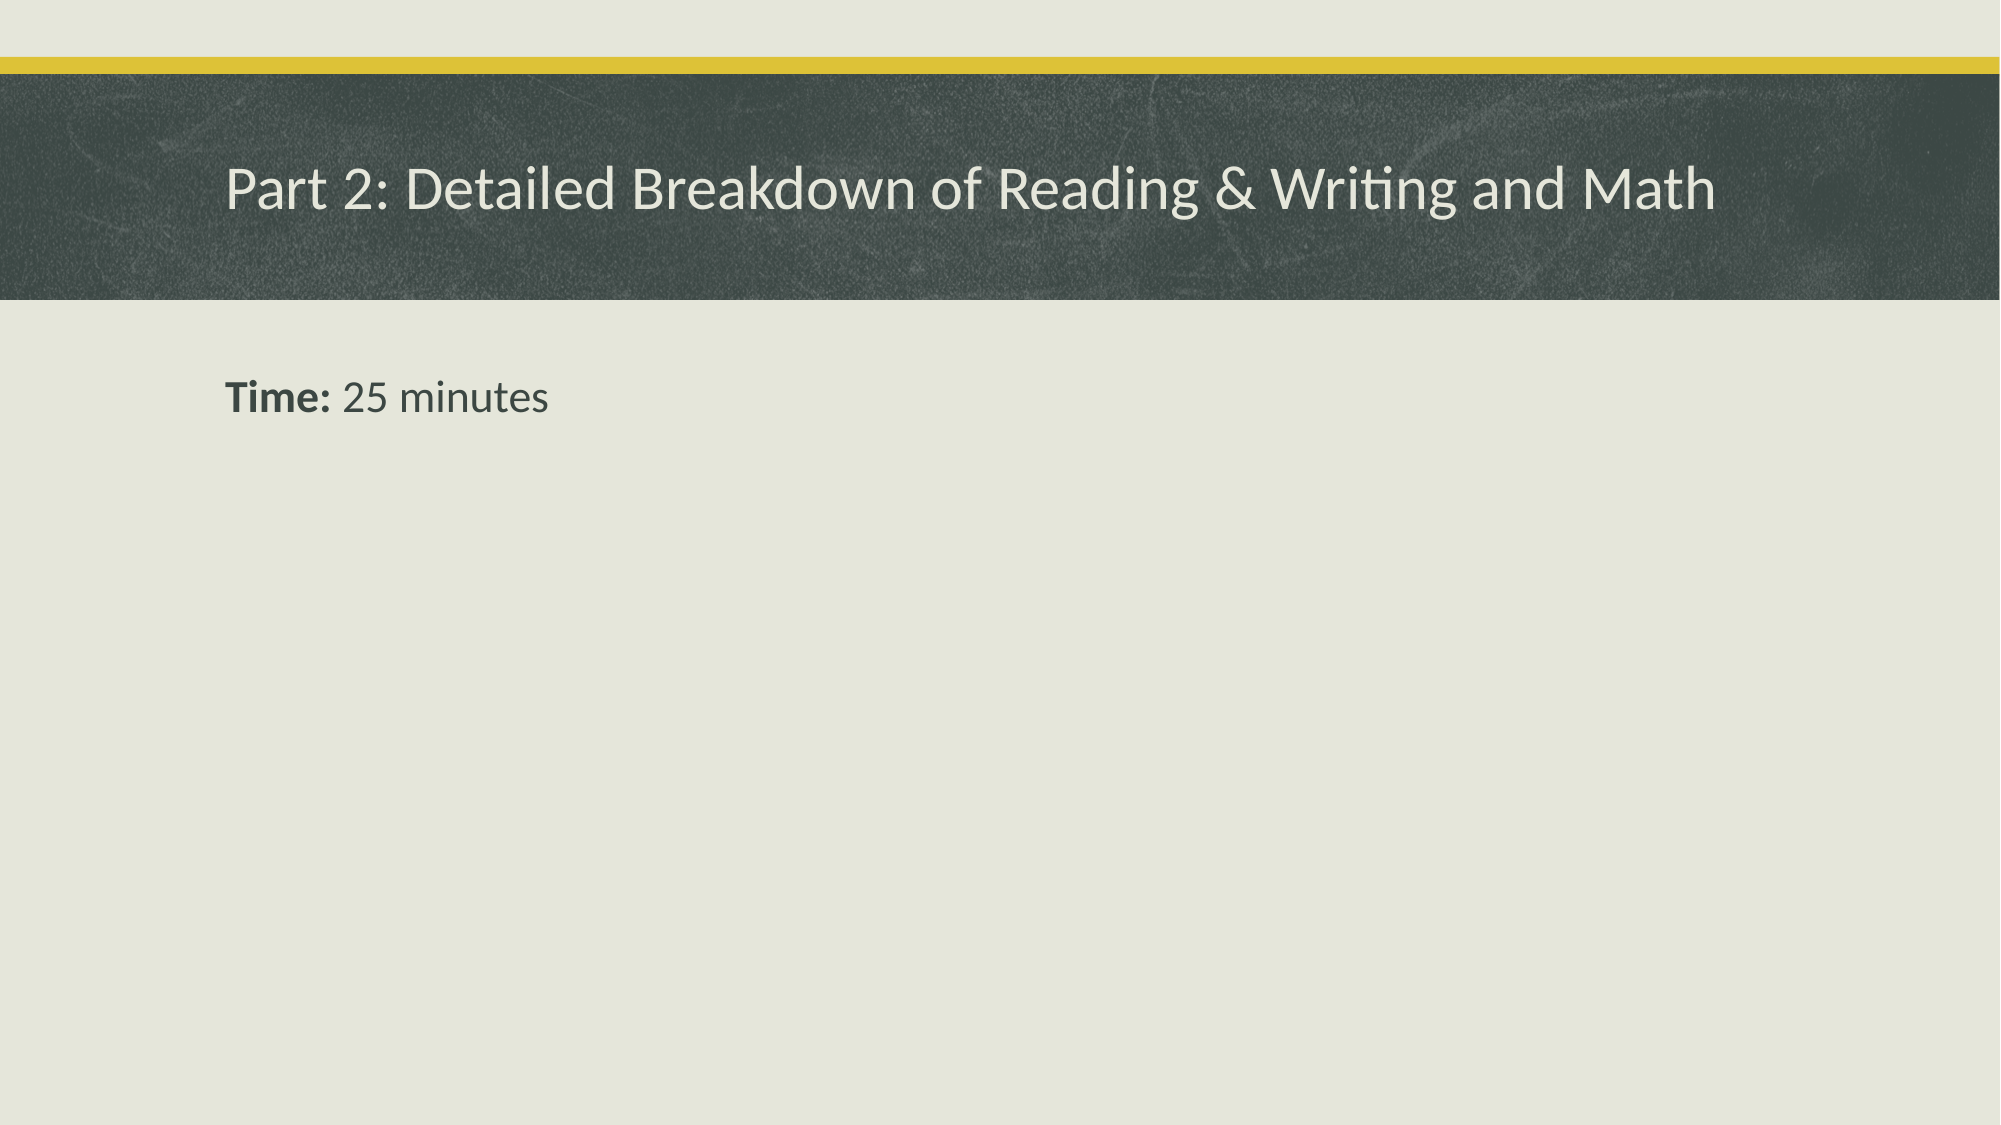

# Part 2: Detailed Breakdown of Reading & Writing and Math
Time: 25 minutes